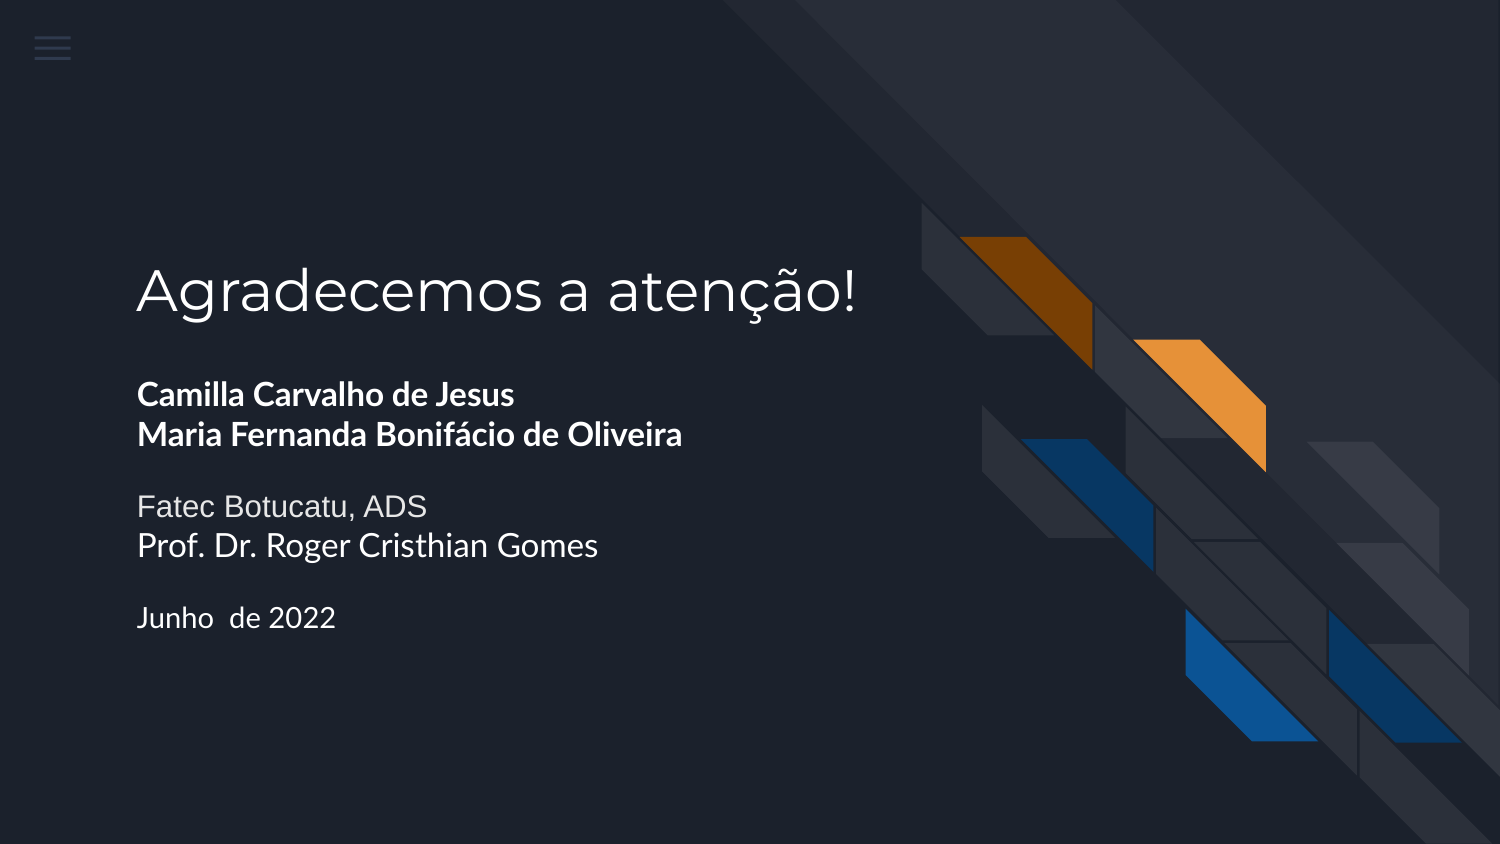

# Agradecemos a atenção!
Camilla Carvalho de Jesus
Maria Fernanda Bonifácio de Oliveira
Fatec Botucatu, ADS
Prof. Dr. Roger Cristhian Gomes
Junho  de 2022